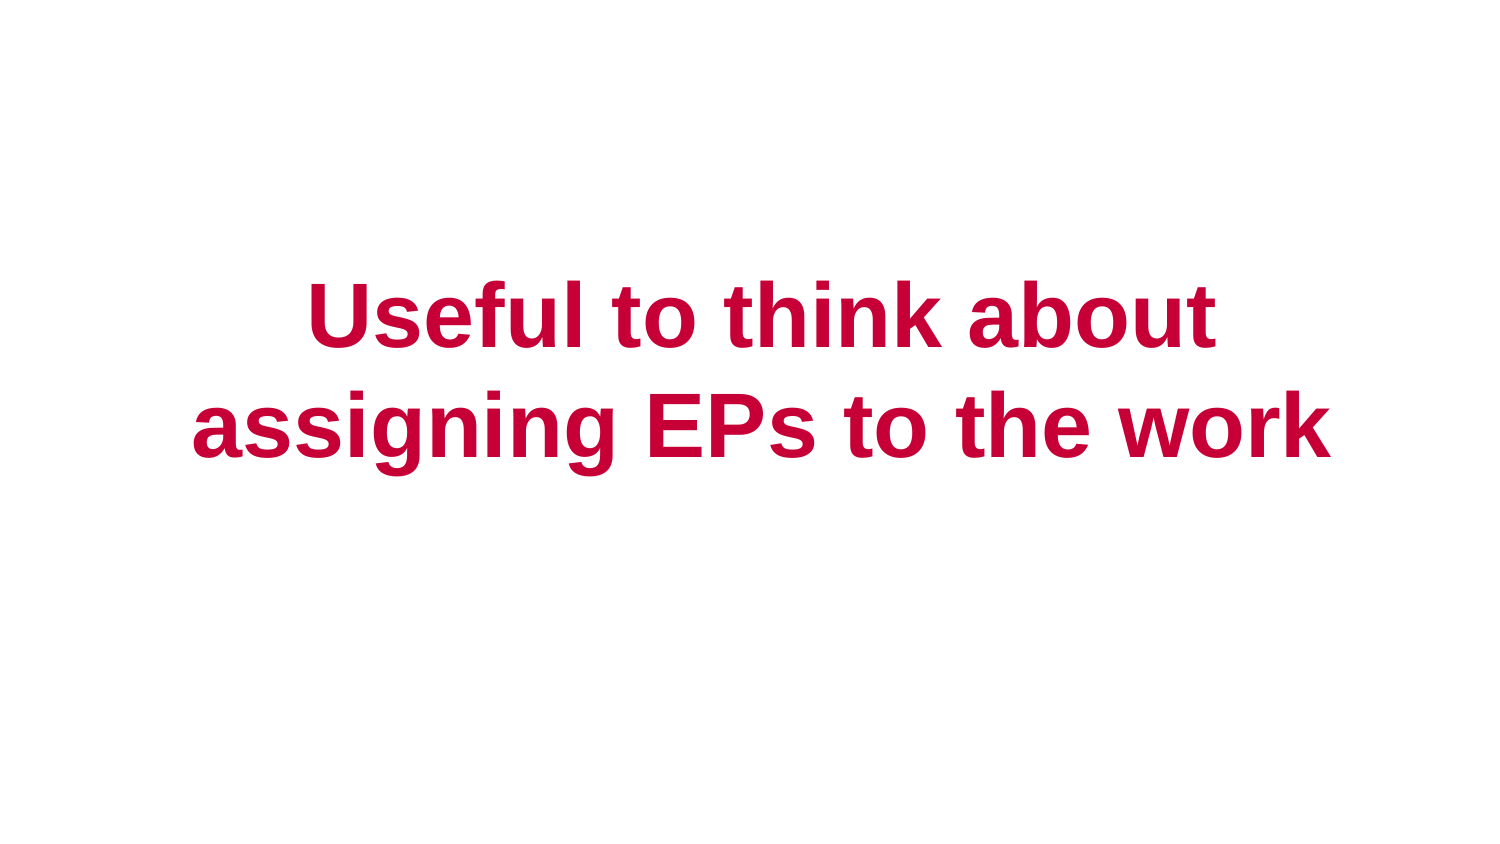

# Useful to think about assigning EPs to the work